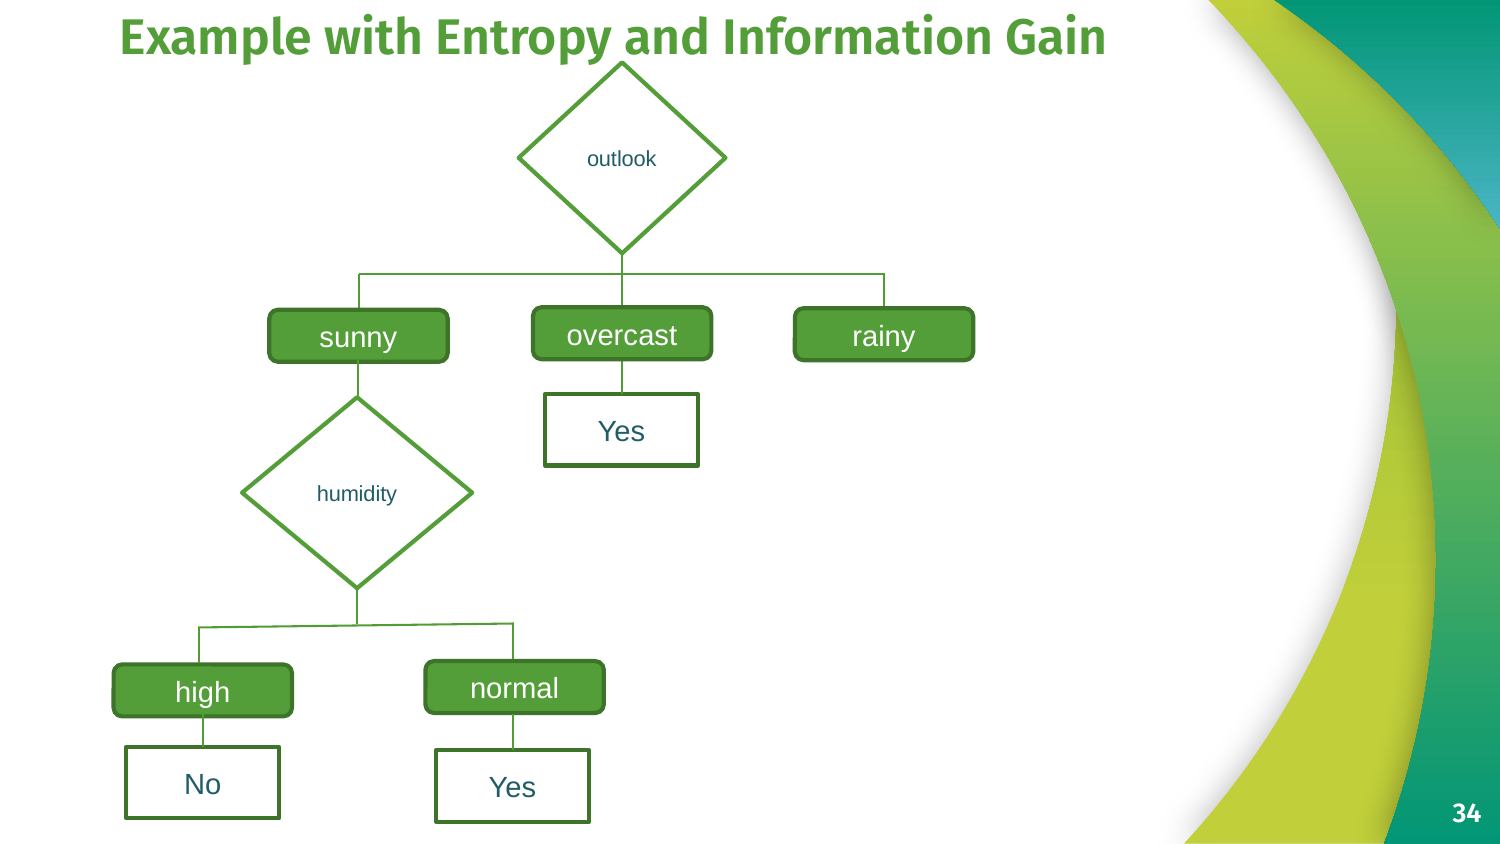

# Example with Entropy and Information Gain
outlook
overcast
rainy
sunny
Yes
humidity
normal
high
No
Yes
34